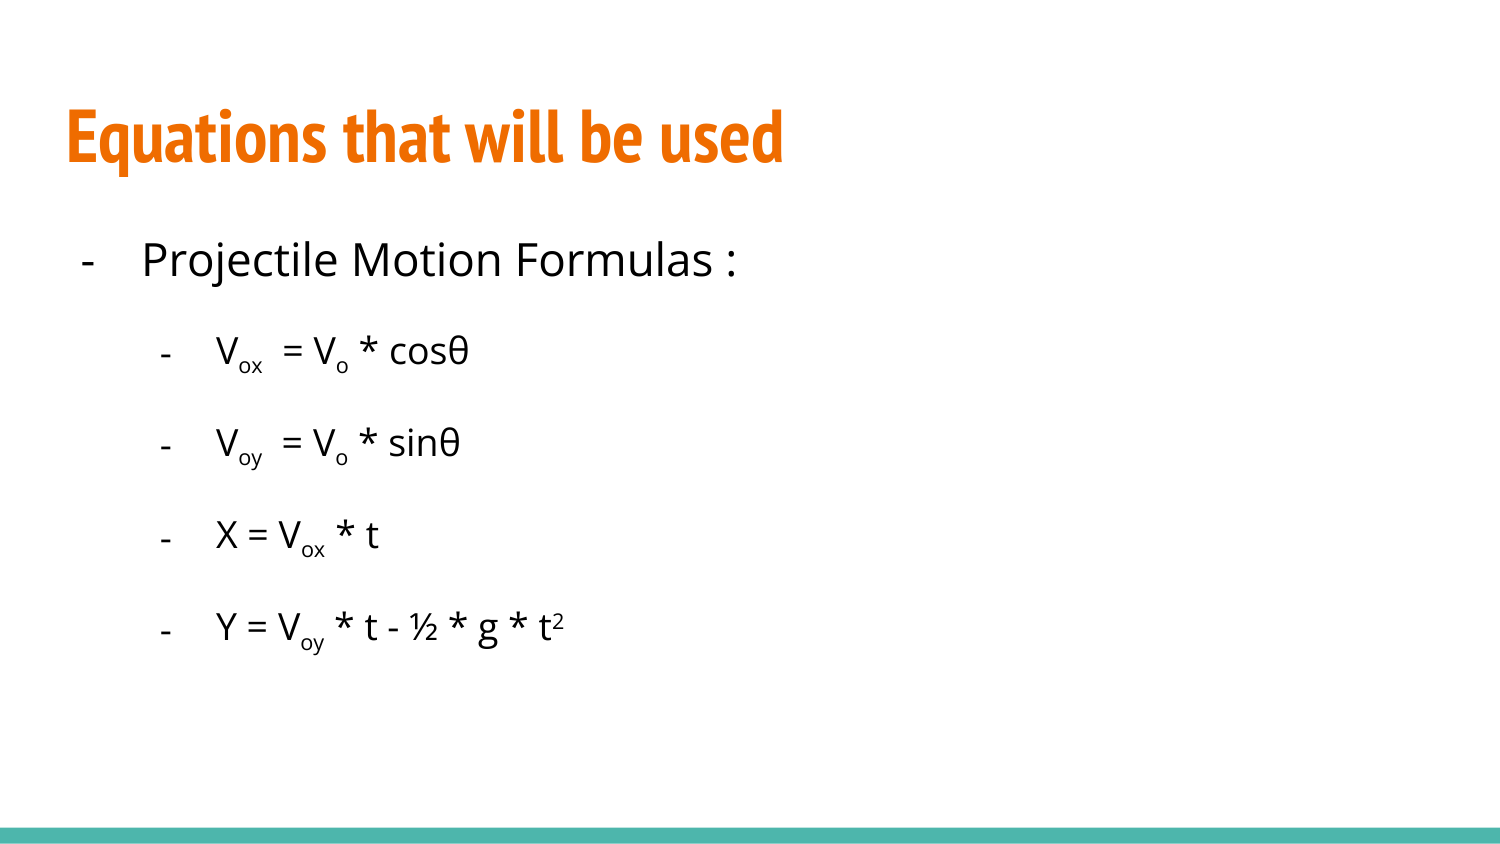

# Equations that will be used
Projectile Motion Formulas :
Vox  = Vo * cosθ
Voy  = Vo * sinθ
X = Vox * t
Y = Voy * t - ½ * g * t2